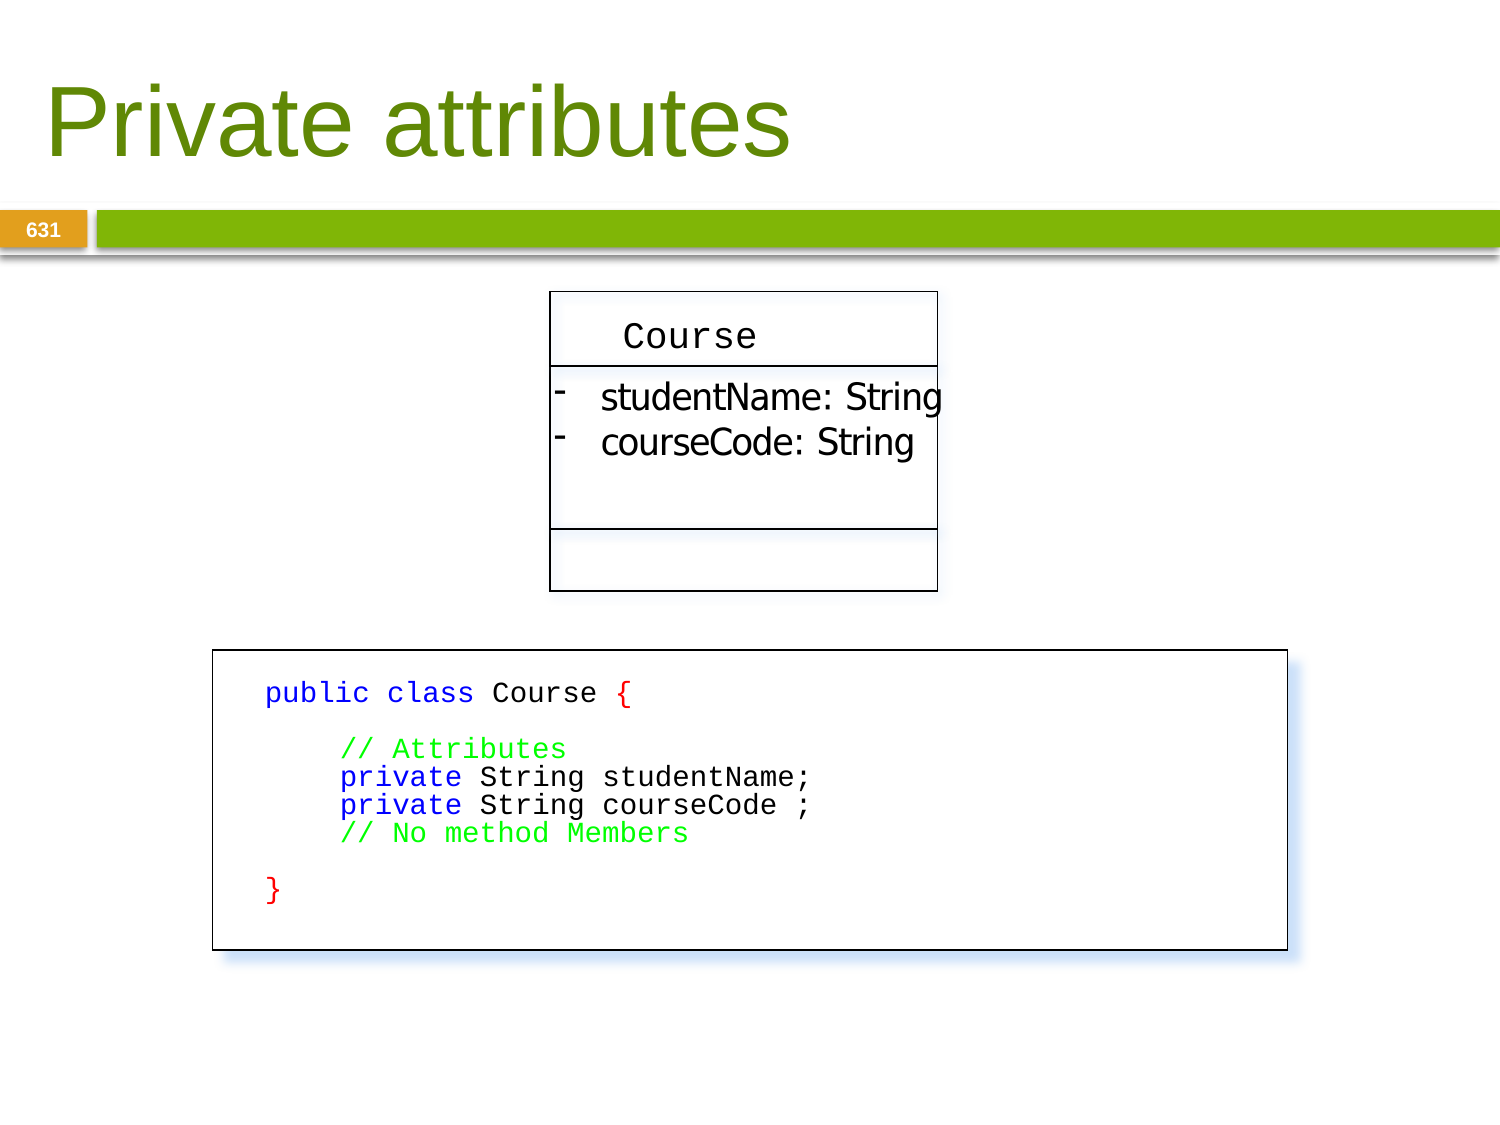

# Private attributes
631

Course
 studentName: String
 courseCode: String

public class Course {

    	// Attributes
    	private String studentName;
	private String courseCode ;
 	// No method Members

}